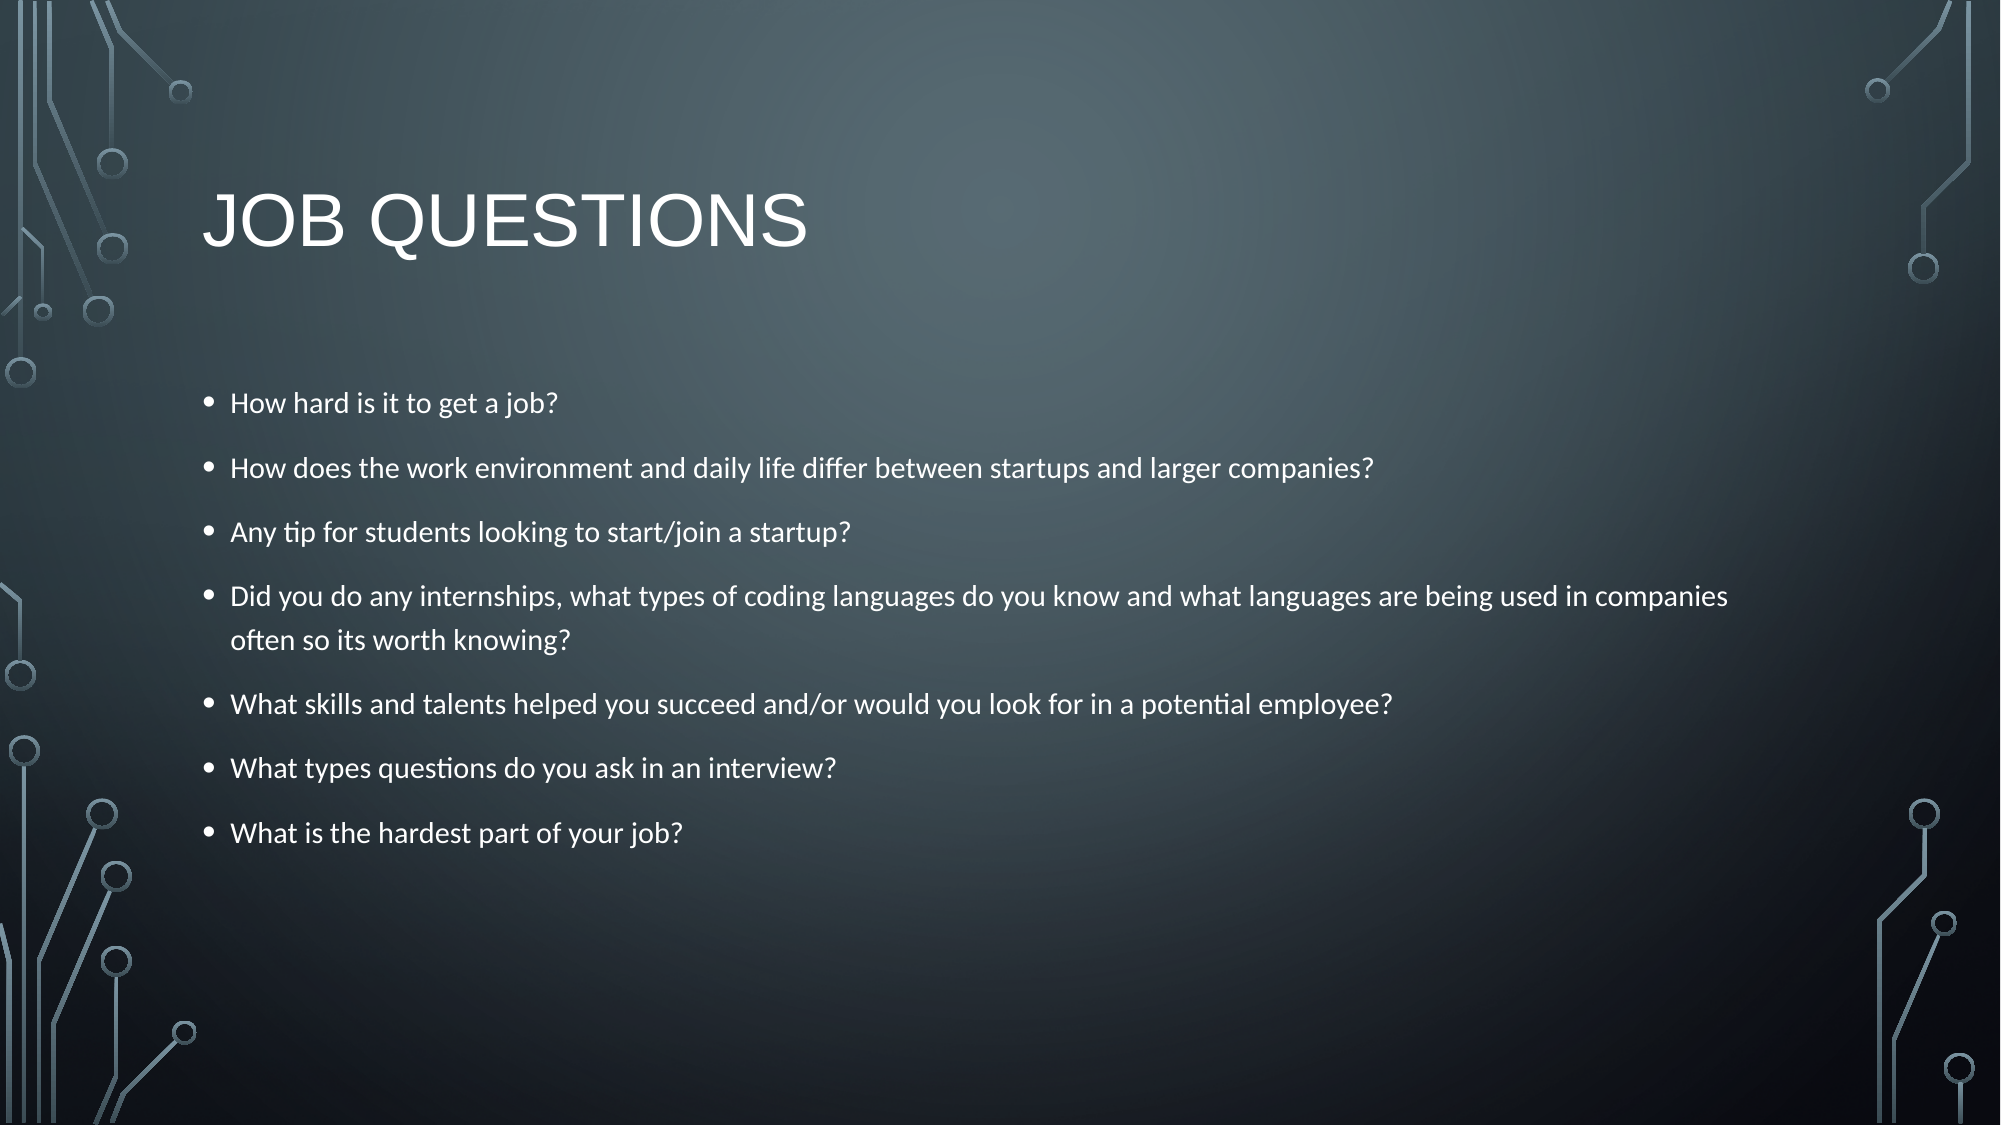

# Job Questions
How hard is it to get a job?
How does the work environment and daily life differ between startups and larger companies?
Any tip for students looking to start/join a startup?
Did you do any internships, what types of coding languages do you know and what languages are being used in companies often so its worth knowing?
What skills and talents helped you succeed and/or would you look for in a potential employee?
What types questions do you ask in an interview?
What is the hardest part of your job?